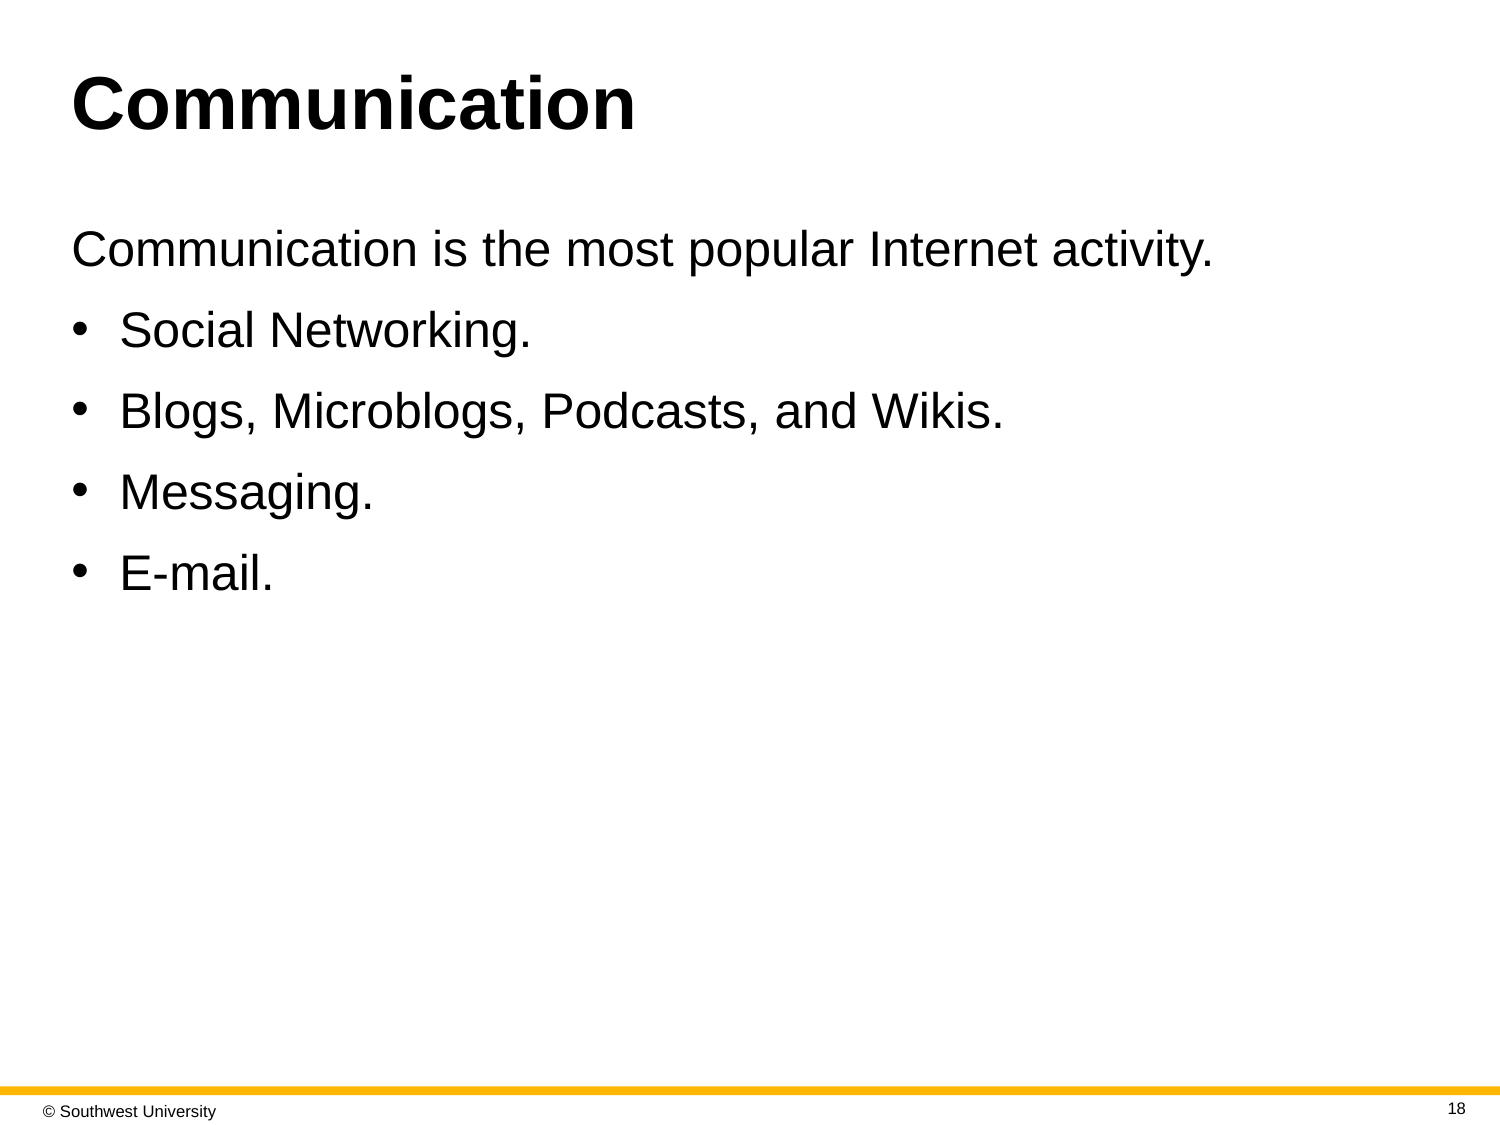

# Communication
Communication is the most popular Internet activity.
Social Networking.
Blogs, Microblogs, Podcasts, and Wikis.
Messaging.
E-mail.
18